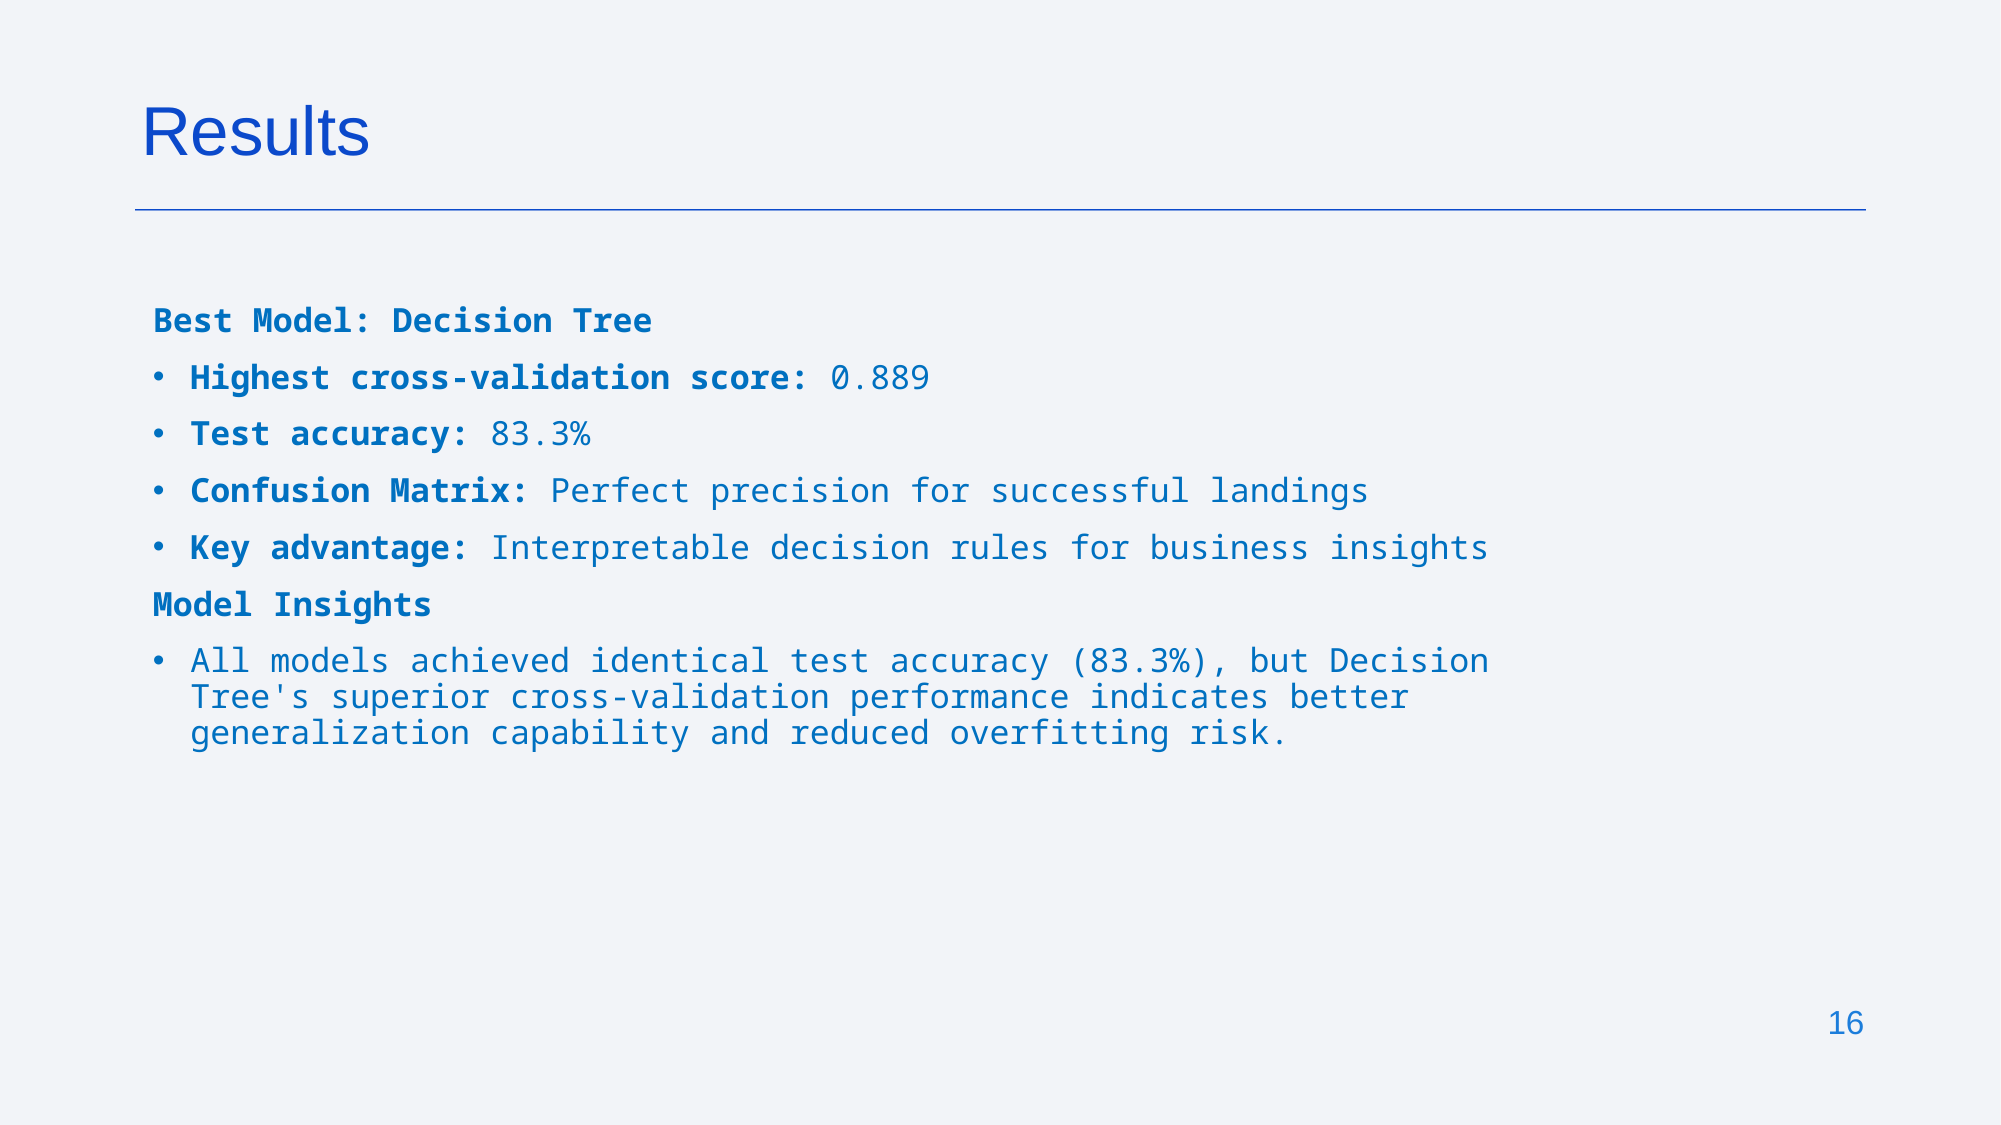

Results
Best Model: Decision Tree
Highest cross-validation score: 0.889
Test accuracy: 83.3%
Confusion Matrix: Perfect precision for successful landings
Key advantage: Interpretable decision rules for business insights
Model Insights
All models achieved identical test accuracy (83.3%), but Decision Tree's superior cross-validation performance indicates better generalization capability and reduced overfitting risk.

16